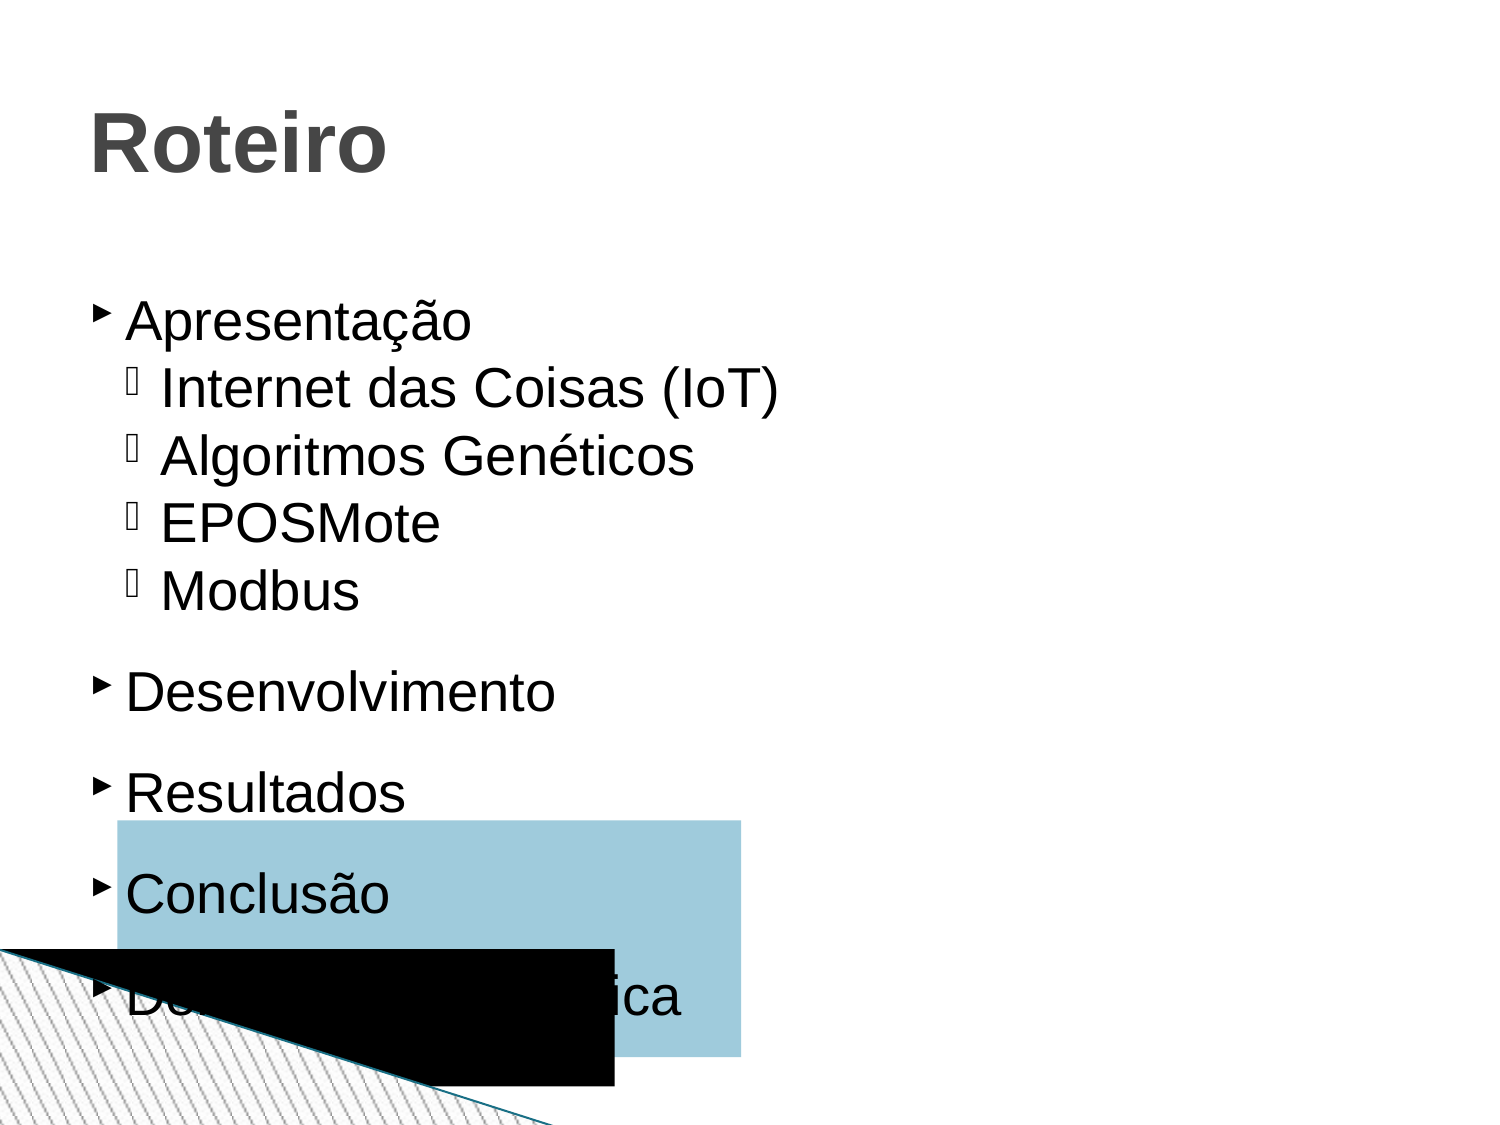

Roteiro
Apresentação
Internet das Coisas (IoT)
Algoritmos Genéticos
EPOSMote
Modbus
Desenvolvimento
Resultados
Conclusão
Demonstração Prática